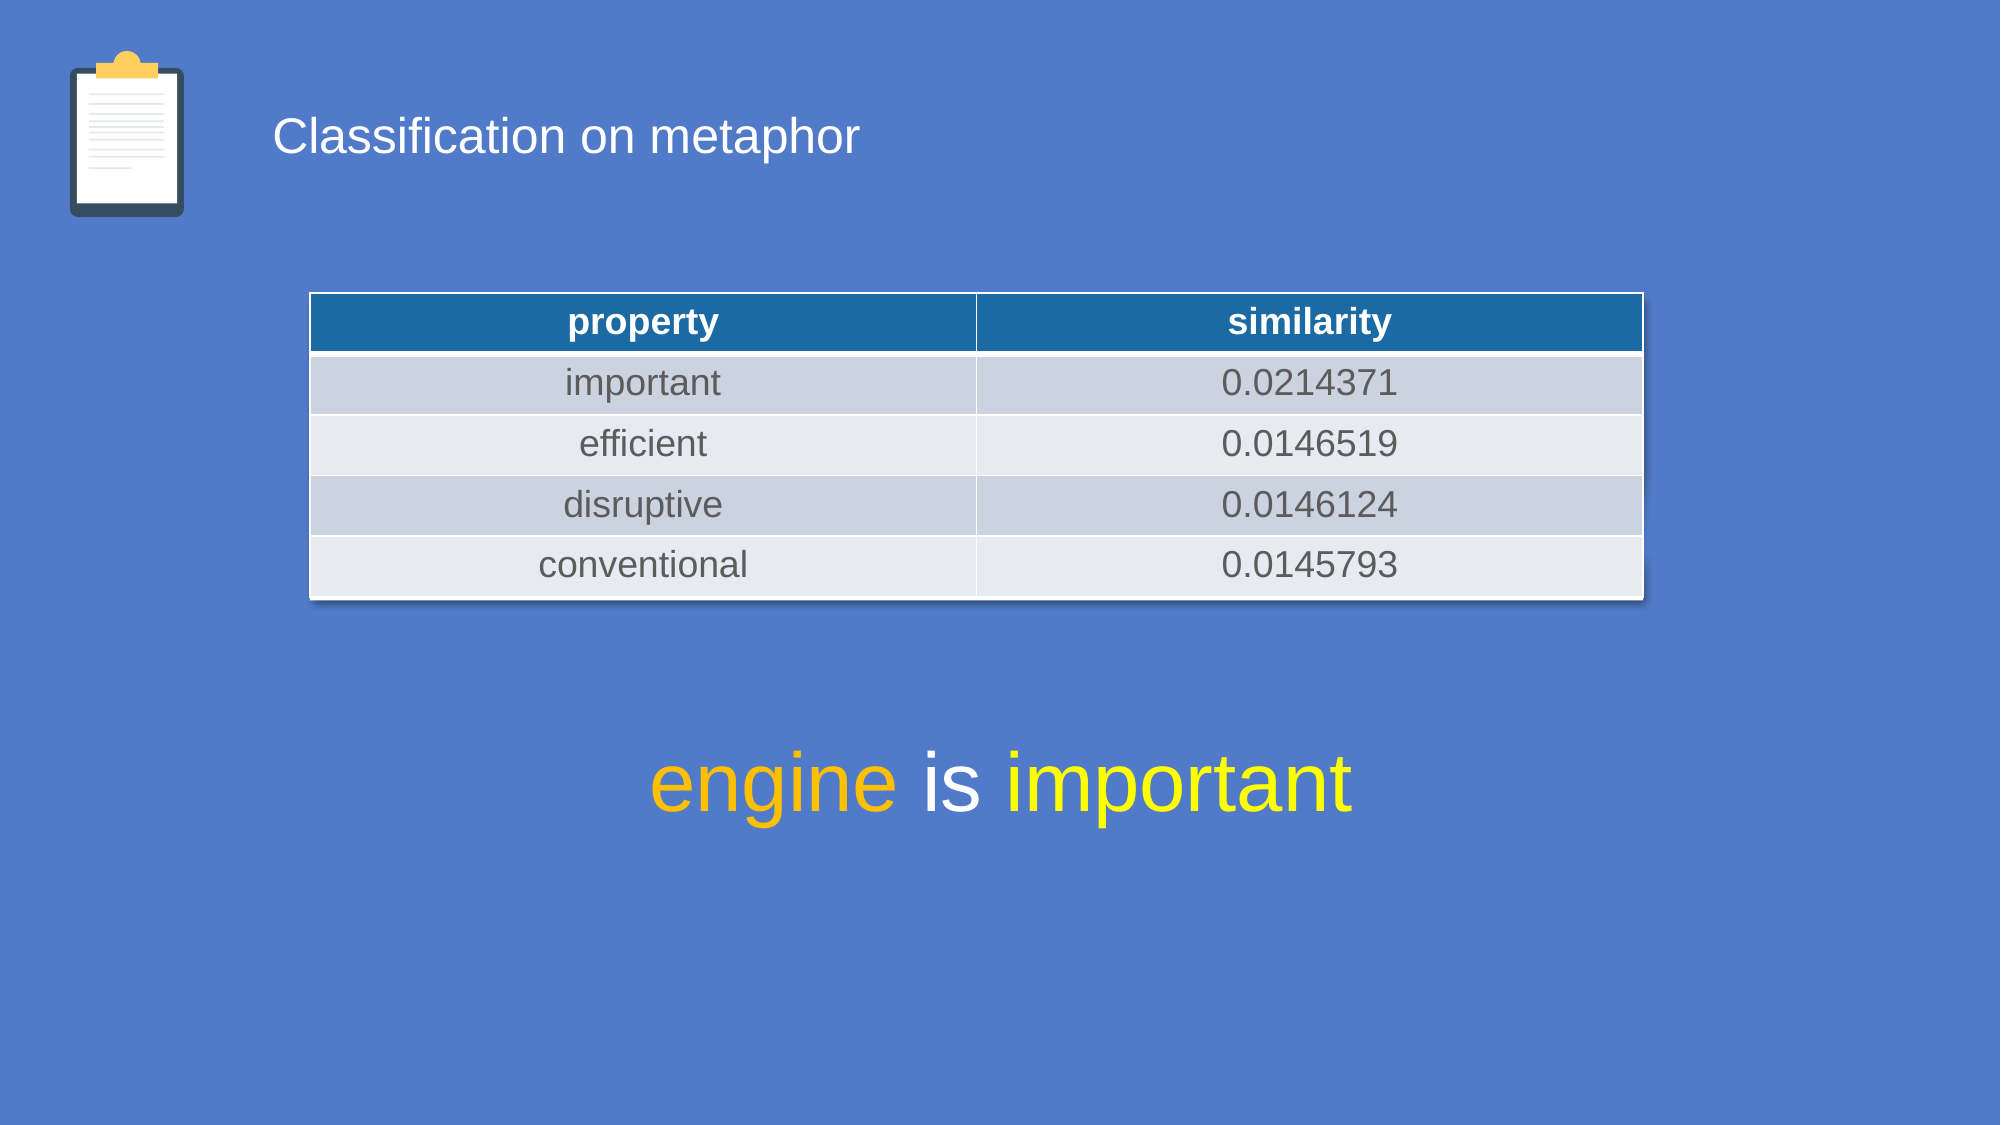

Classification on metaphor
| property | similarity |
| --- | --- |
| important | 0.0214371 |
| efficient | 0.0146519 |
| disruptive | 0.0146124 |
| conventional | 0.0145793 |

engine is important